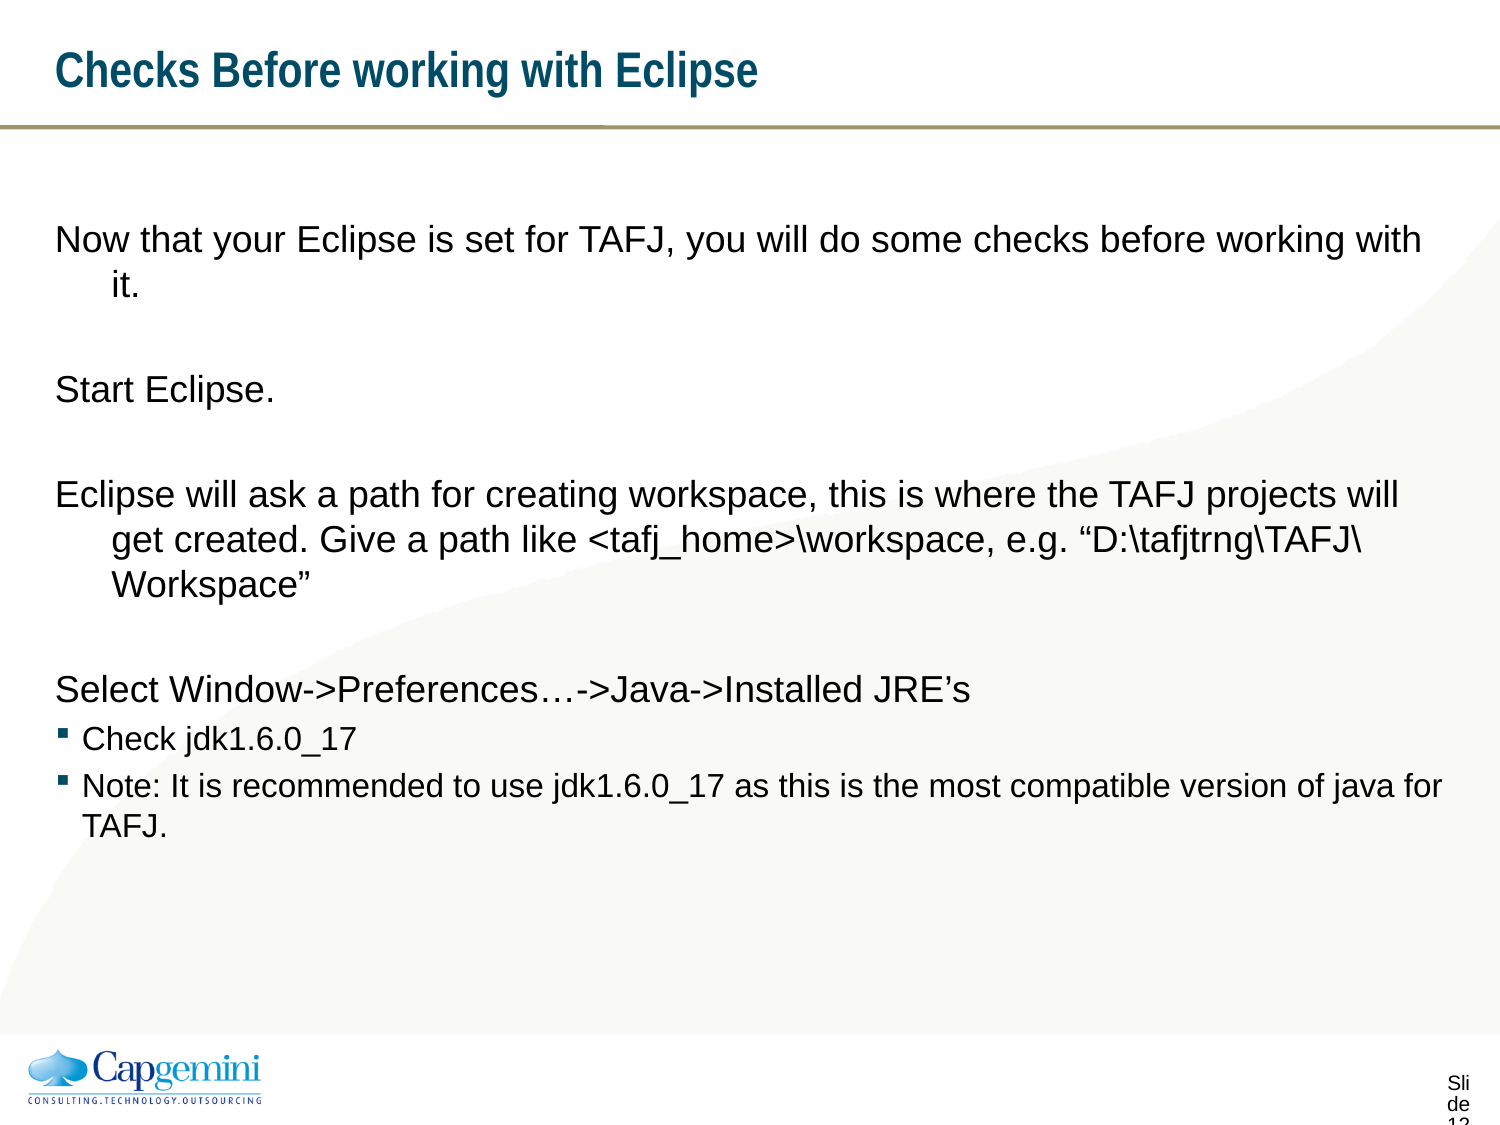

# Checks Before working with Eclipse
Now that your Eclipse is set for TAFJ, you will do some checks before working with it.

Start Eclipse.

Eclipse will ask a path for creating workspace, this is where the TAFJ projects will get created. Give a path like <tafj_home>\workspace, e.g. “D:\tafjtrng\TAFJ\Workspace”

Select Window->Preferences…->Java->Installed JRE’s
Check jdk1.6.0_17
Note: It is recommended to use jdk1.6.0_17 as this is the most compatible version of java for TAFJ.

Slide 12